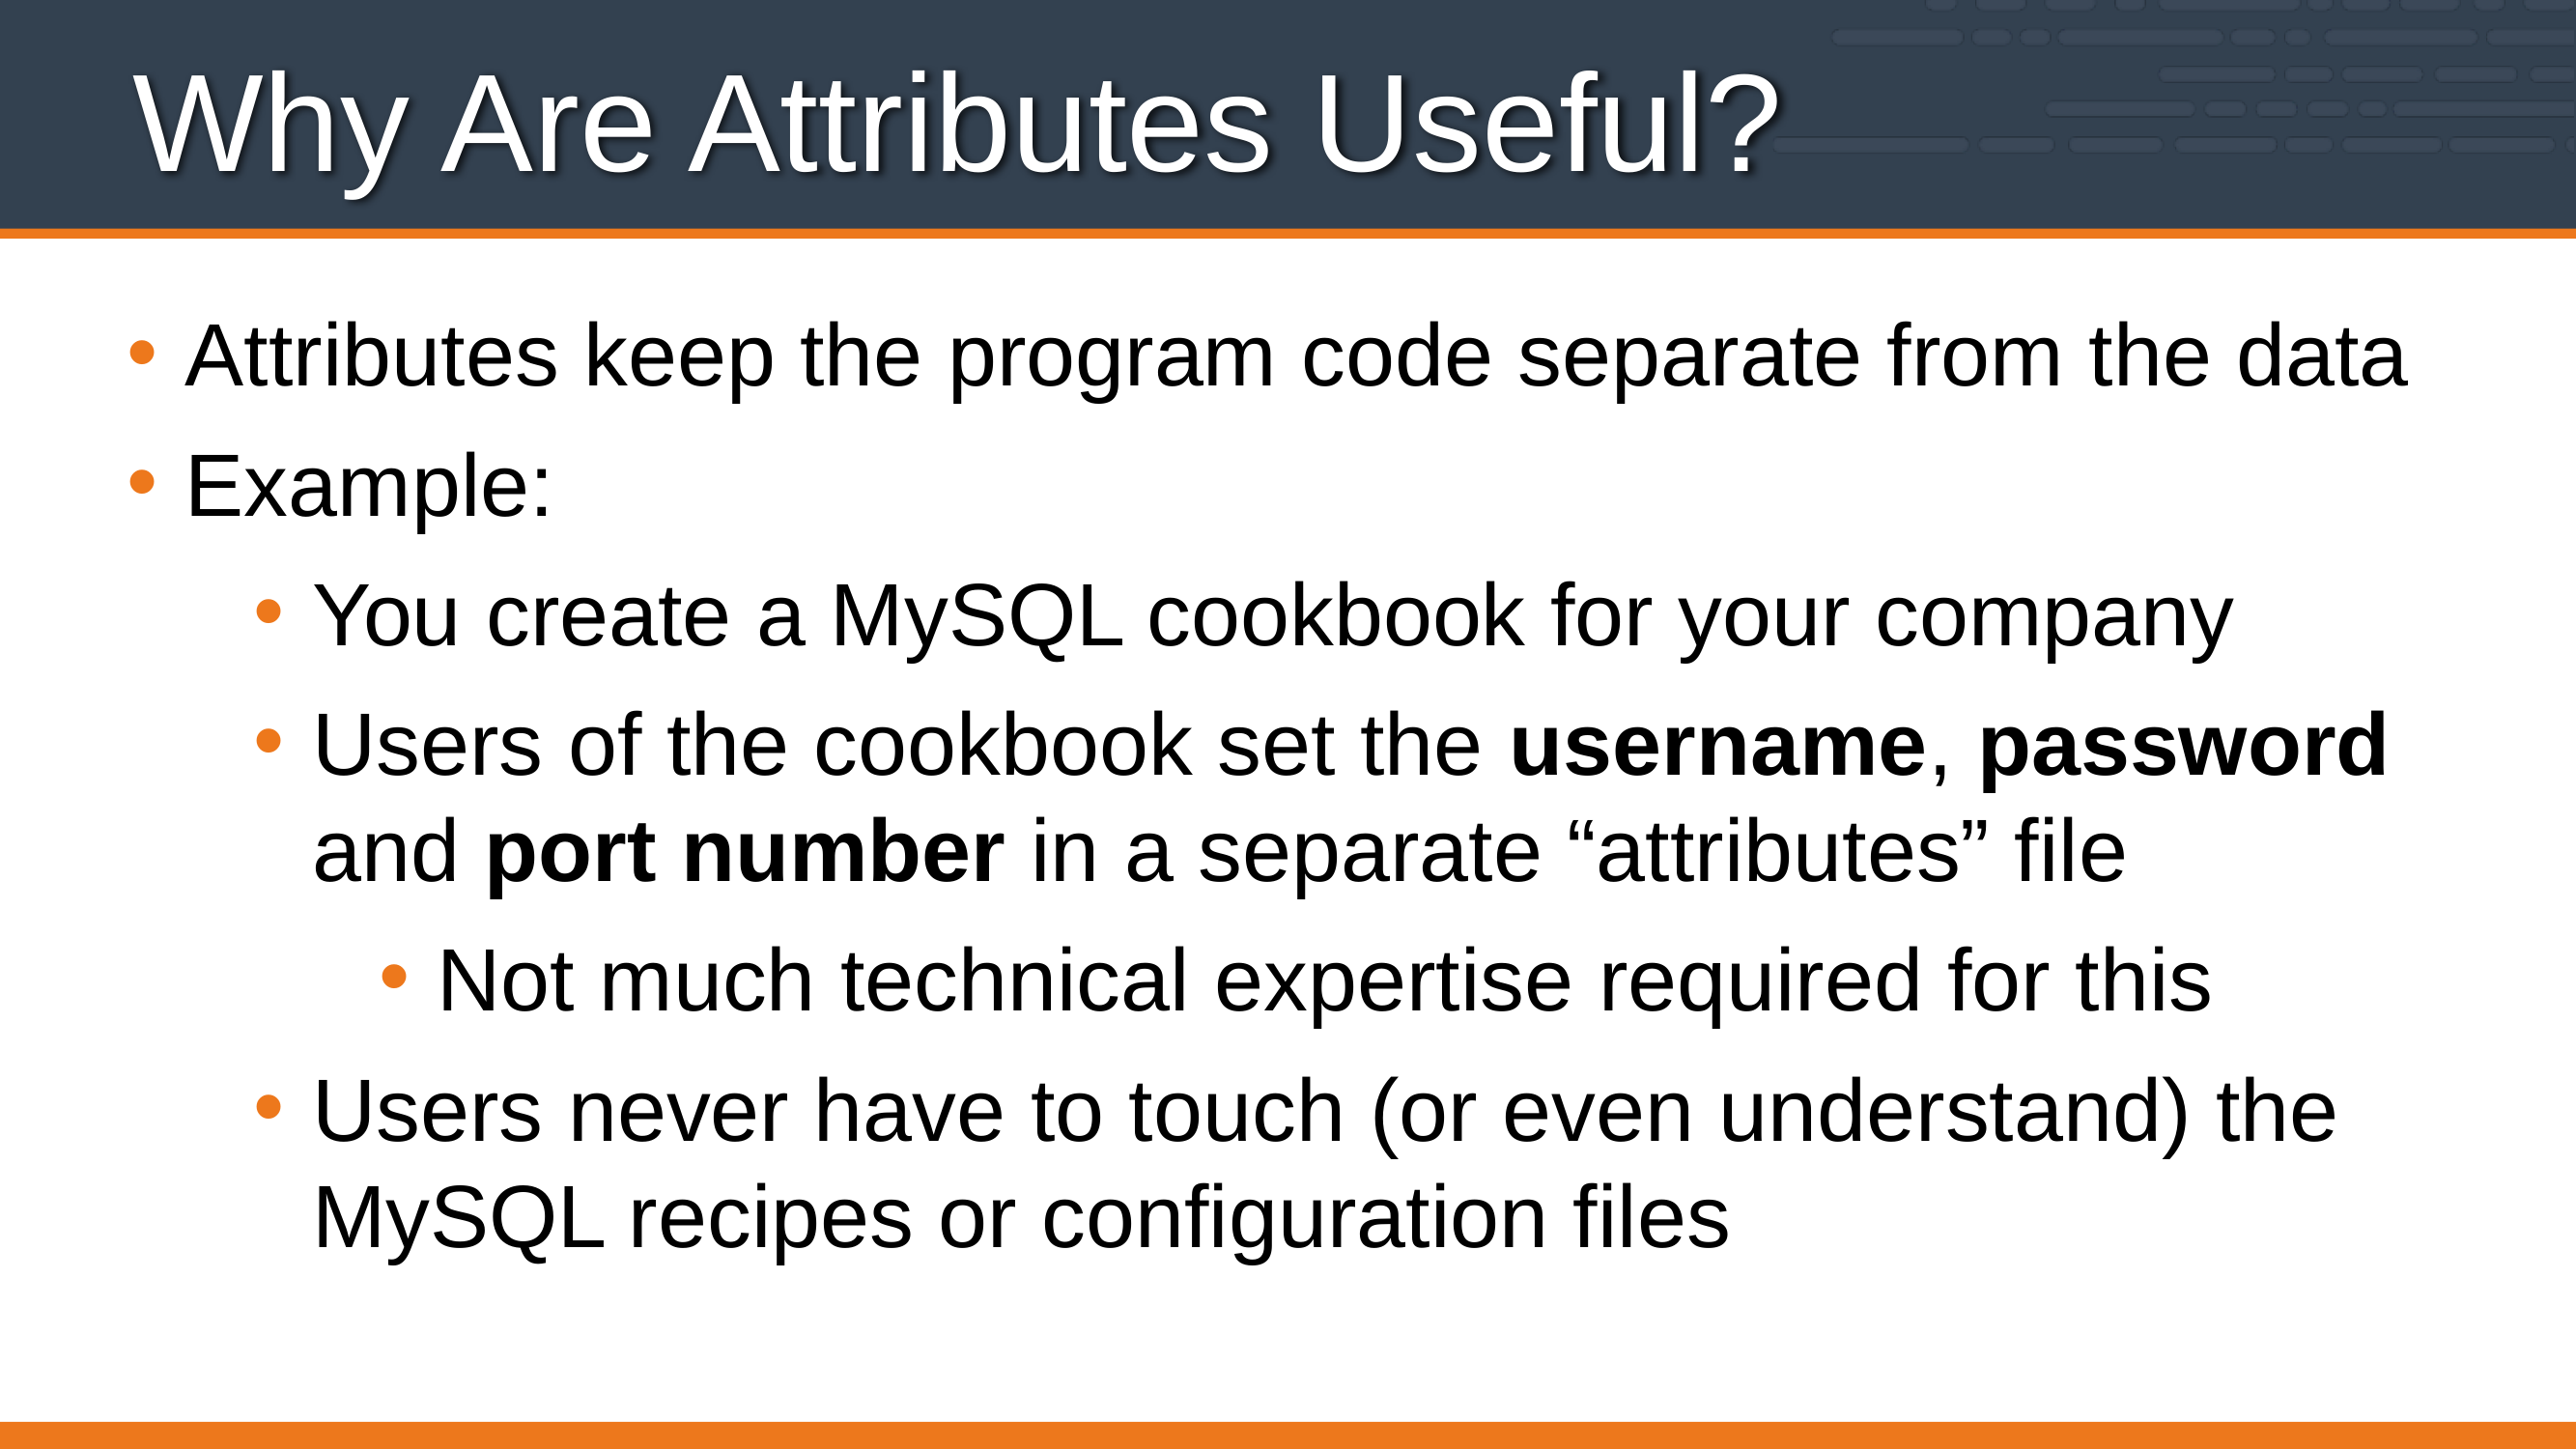

# Why Are Attributes Useful?
Attributes keep the program code separate from the data
Example:
You create a MySQL cookbook for your company
Users of the cookbook set the username, password and port number in a separate “attributes” file
Not much technical expertise required for this
Users never have to touch (or even understand) the MySQL recipes or configuration files